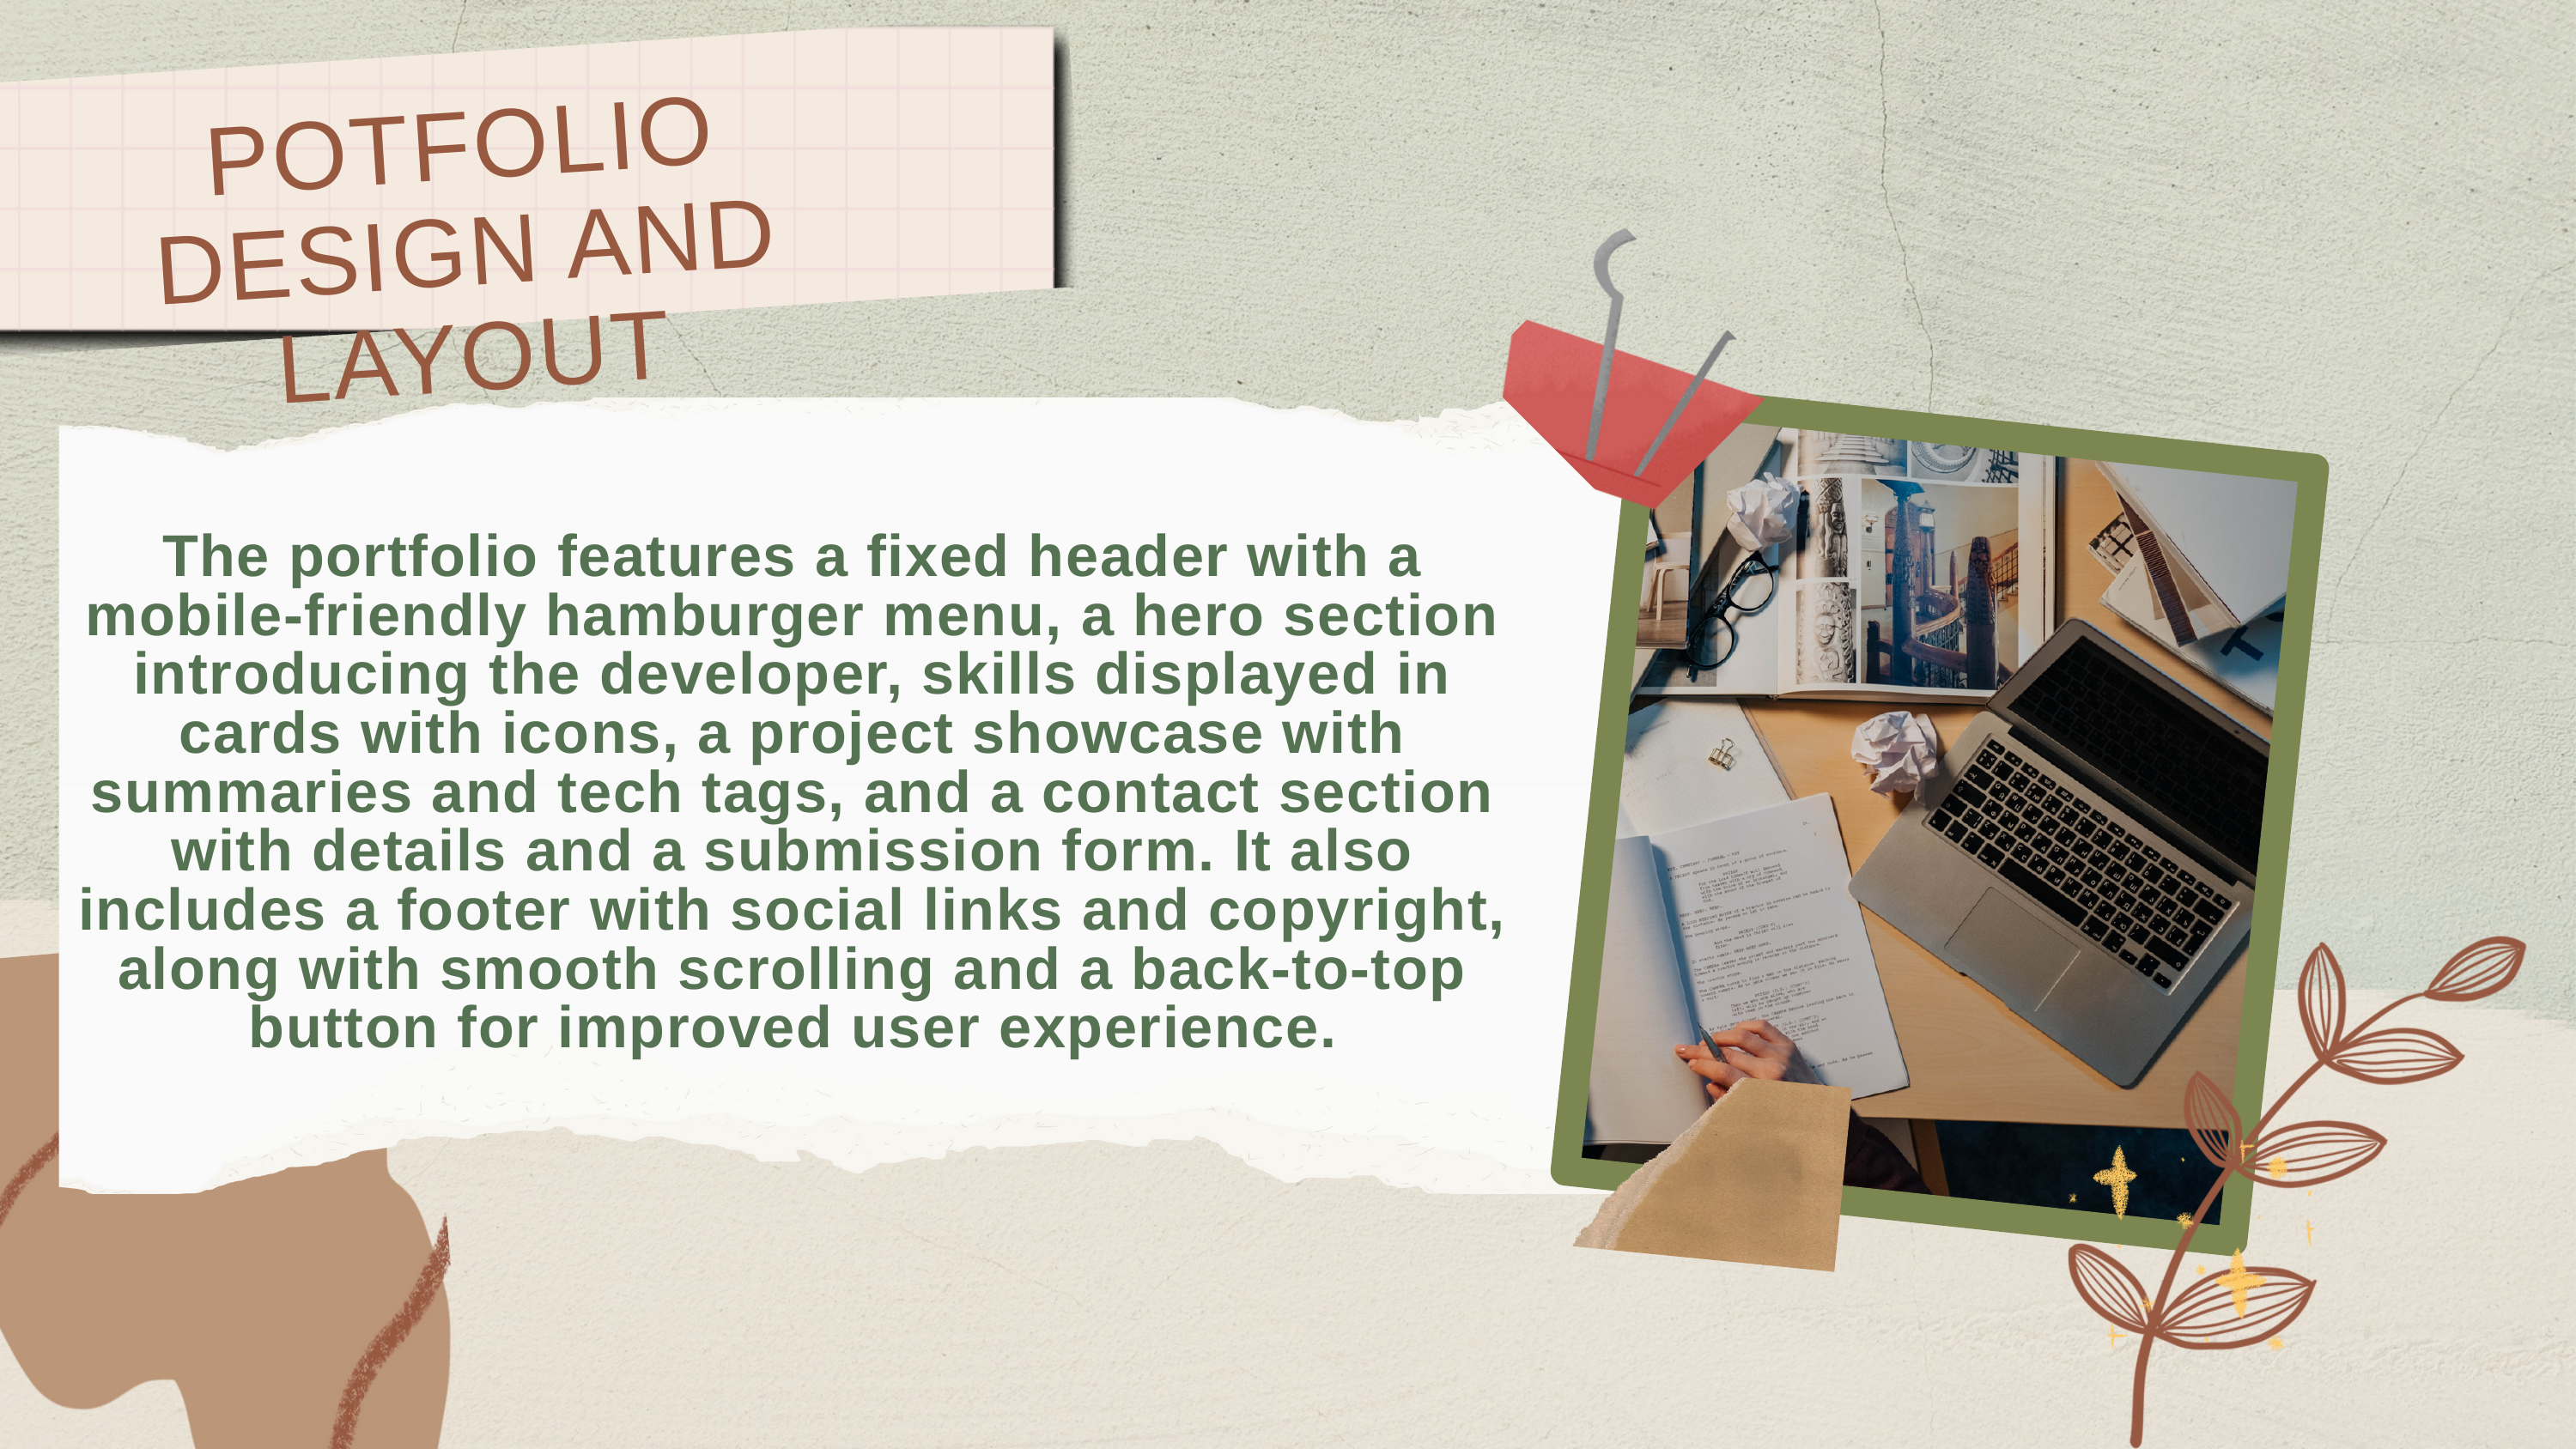

POTFOLIO DESIGN AND LAYOUT

The portfolio features a fixed header with a mobile-friendly hamburger menu, a hero section introducing the developer, skills displayed in cards with icons, a project showcase with summaries and tech tags, and a contact section with details and a submission form. It also includes a footer with social links and copyright, along with smooth scrolling and a back-to-top button for improved user experience.